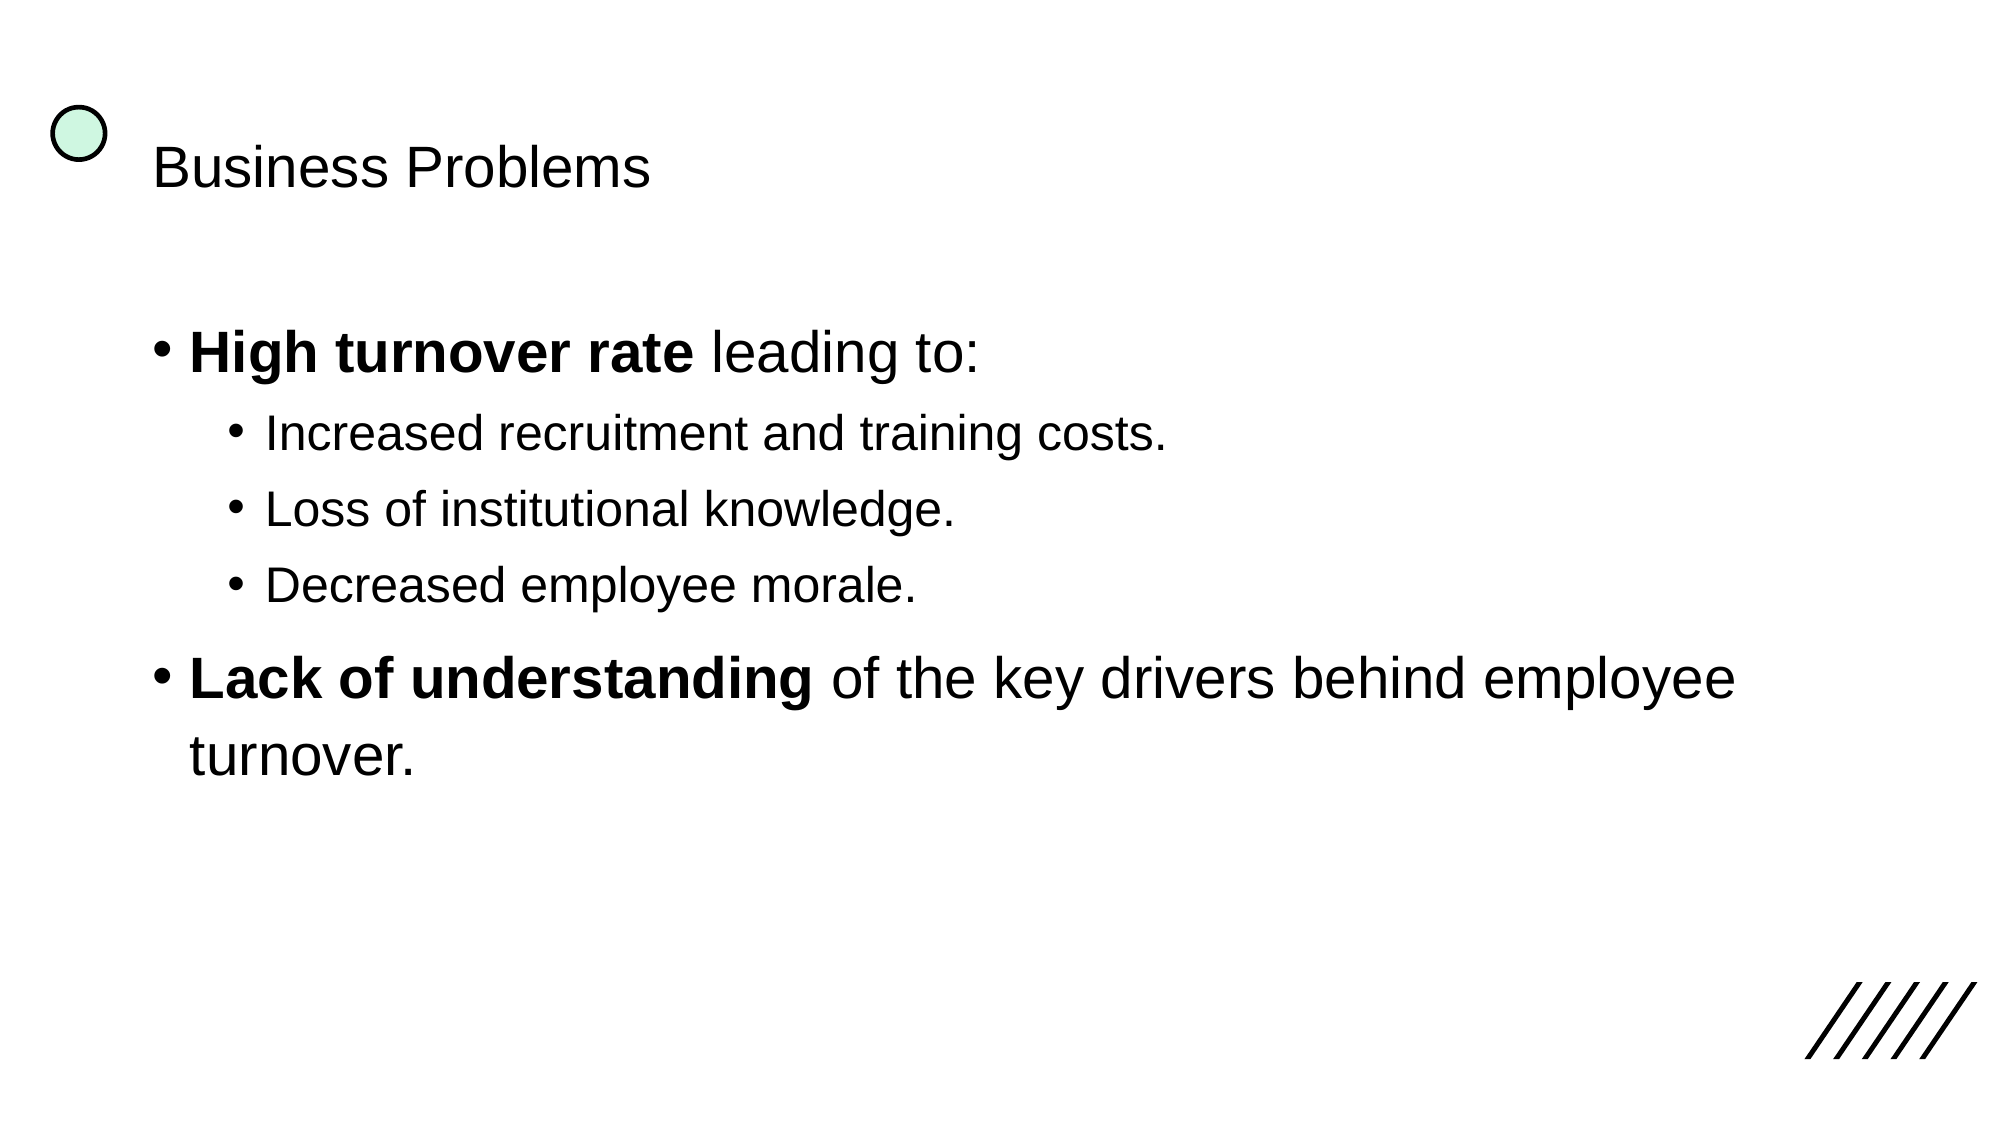

# Business Problems
High turnover rate leading to:
Increased recruitment and training costs.
Loss of institutional knowledge.
Decreased employee morale.
Lack of understanding of the key drivers behind employee turnover.